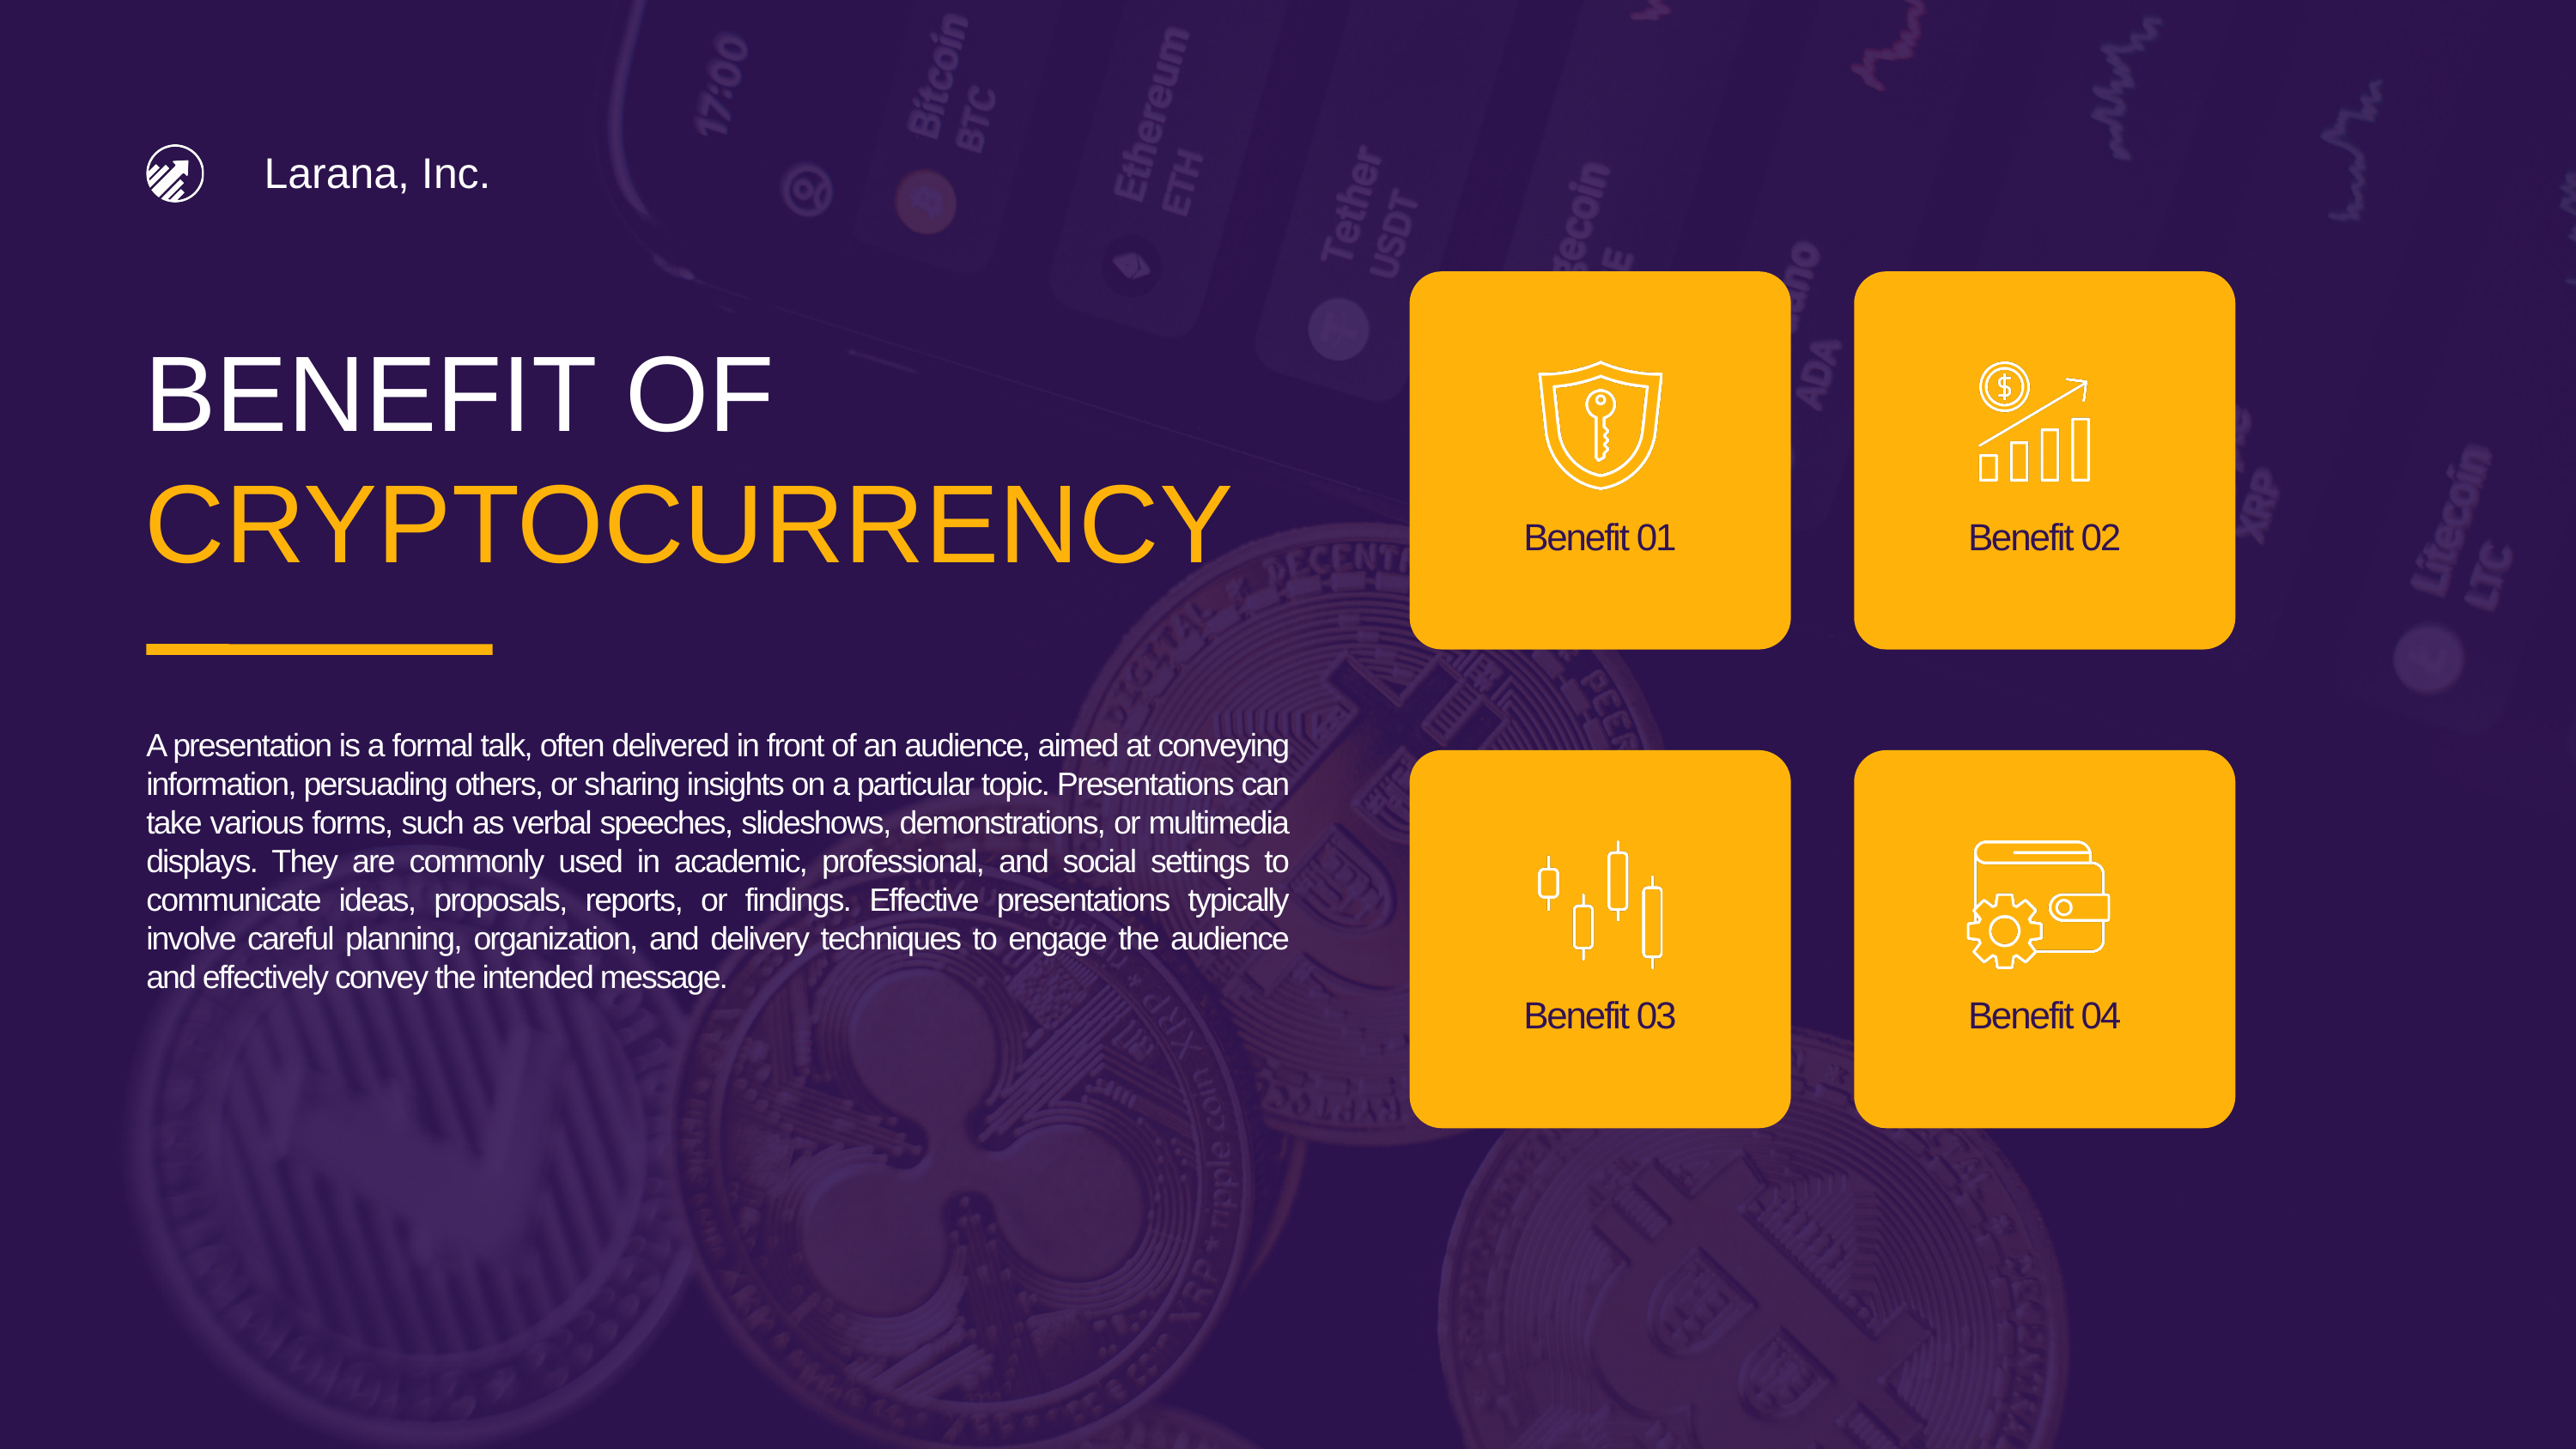

Larana, Inc.

BENEFIT OF

CRYPTOCURRENCY
Benefit 01
Benefit 02

A presentation is a formal talk, often delivered in front of an audience, aimed at conveying information, persuading others, or sharing insights on a particular topic. Presentations can take various forms, such as verbal speeches, slideshows, demonstrations, or multimedia displays. They are commonly used in academic, professional, and social settings to communicate ideas, proposals, reports, or findings. Effective presentations typically involve careful planning, organization, and delivery techniques to engage the audience and effectively convey the intended message.

Benefit 03
Benefit 04